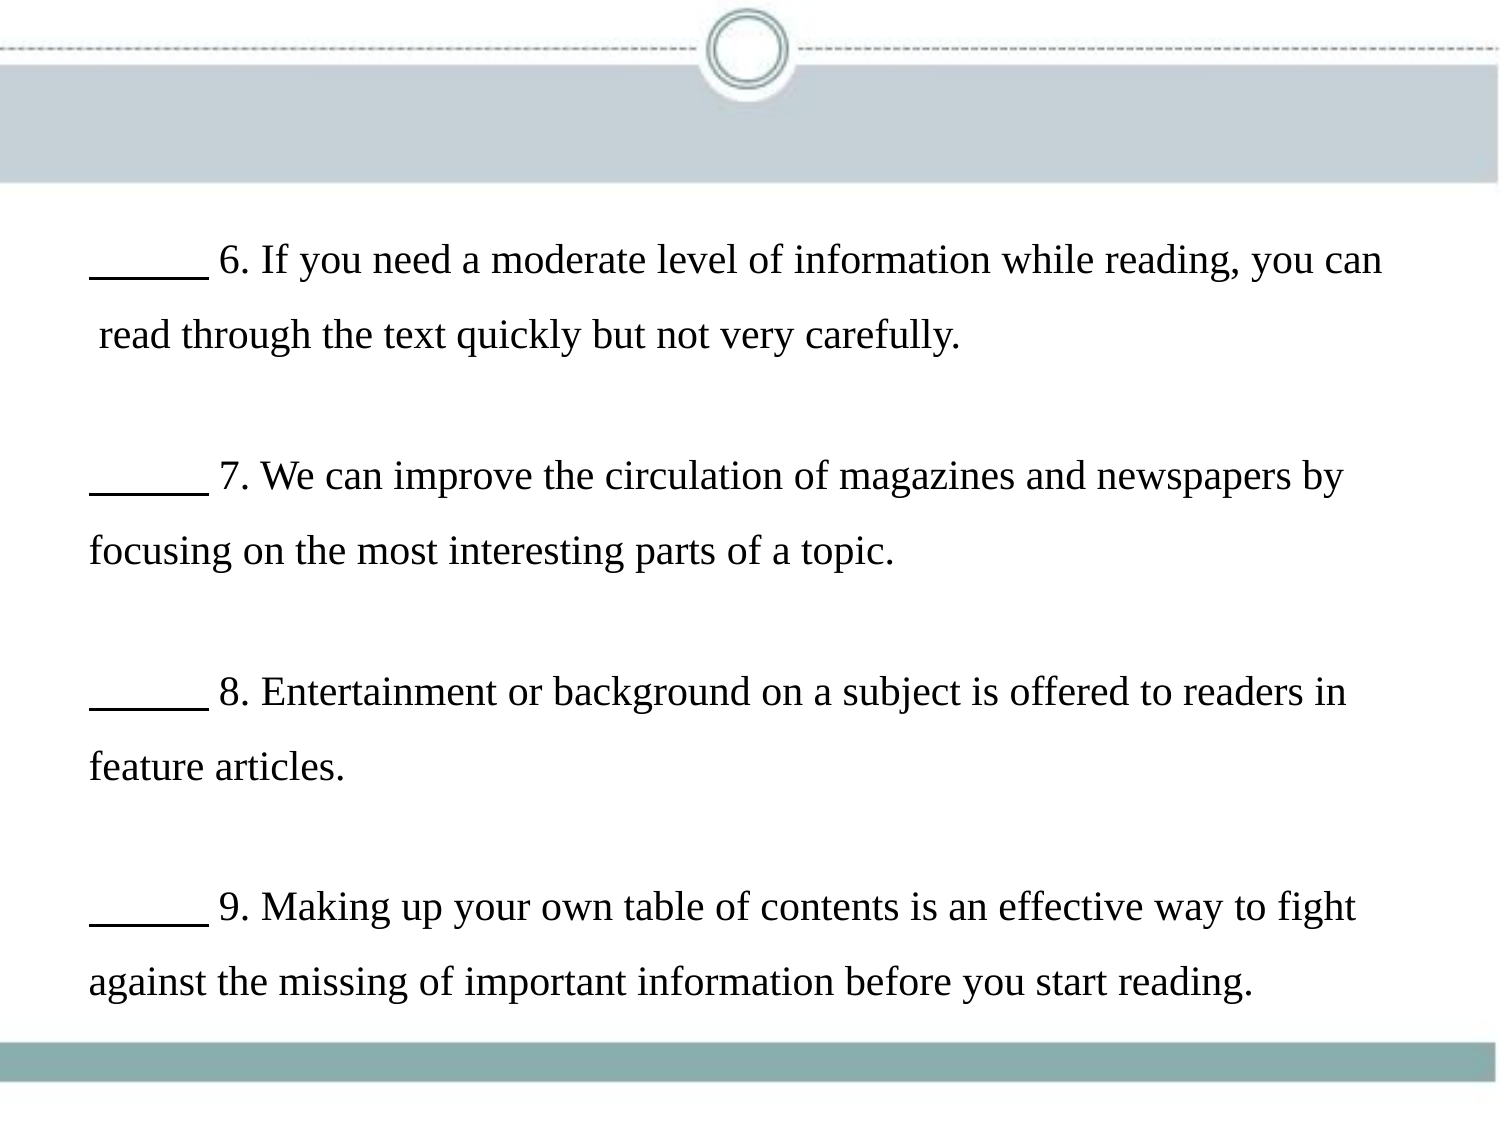

6. If you need a moderate level of information while reading, you can
 read through the text quickly but not very carefully.
　　    7. We can improve the circulation of magazines and newspapers by
focusing on the most interesting parts of a topic.
　　    8. Entertainment or background on a subject is offered to readers in
feature articles.
　　    9. Making up your own table of contents is an effective way to fight
against the missing of important information before you start reading.